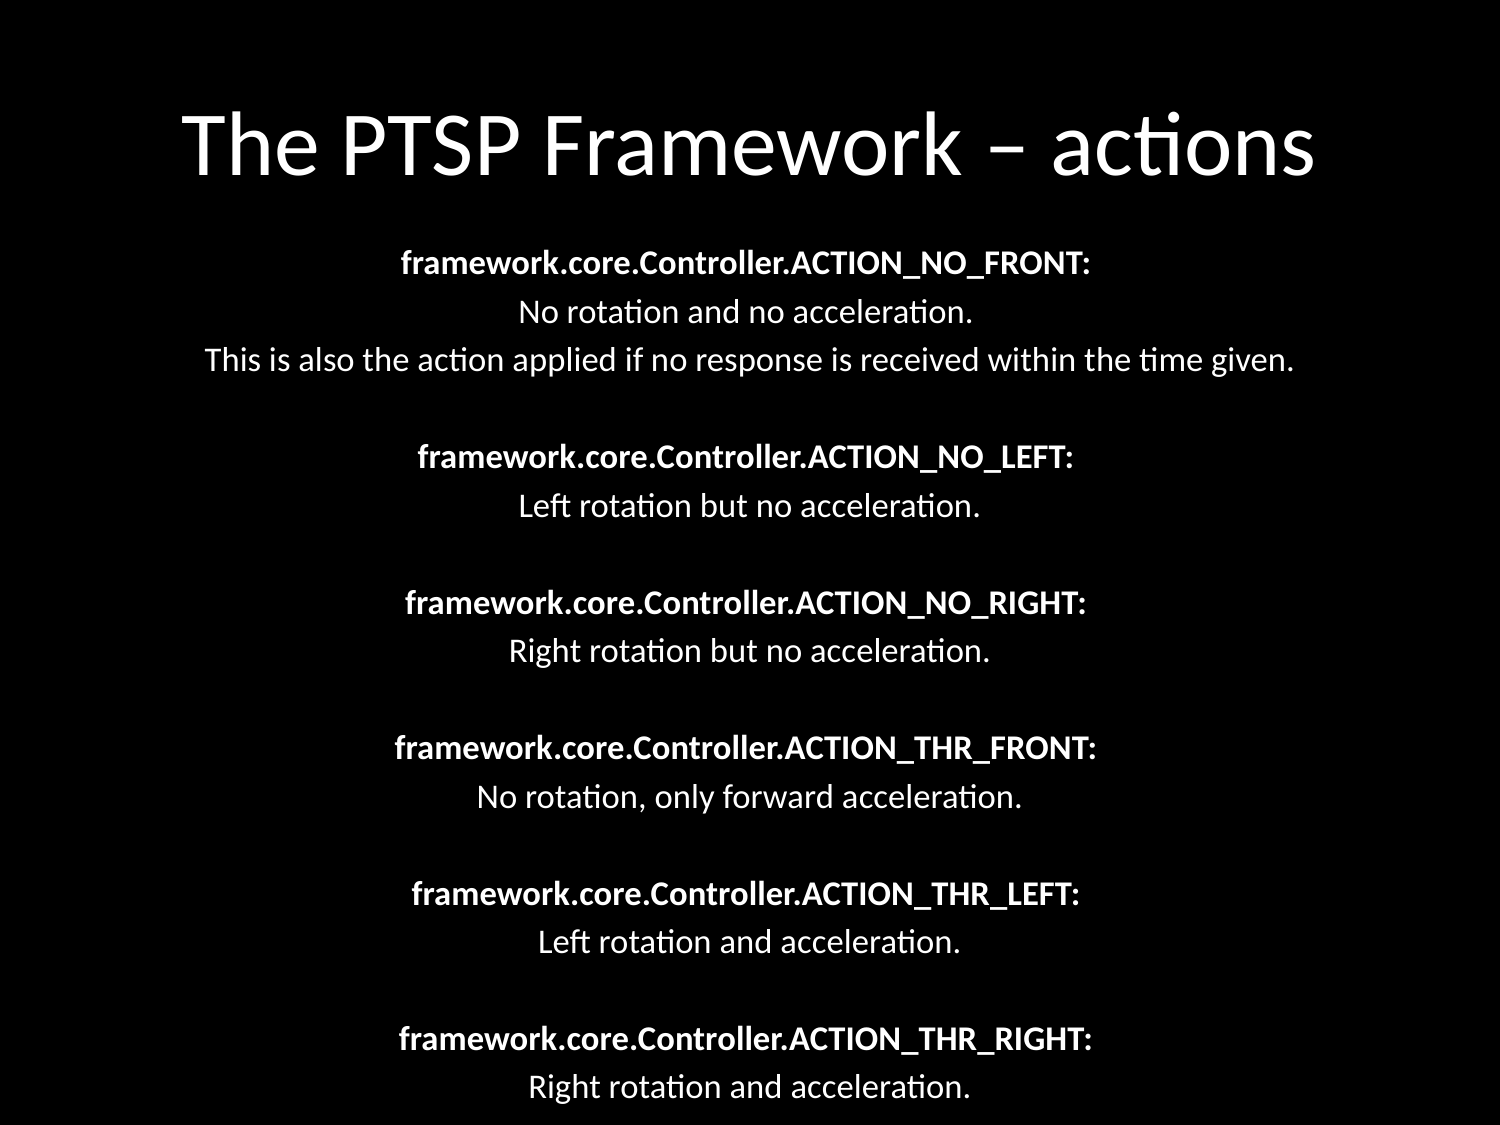

# The PTSP Framework – actions
framework.core.Controller.ACTION_NO_FRONT:
No rotation and no acceleration.
This is also the action applied if no response is received within the time given.

framework.core.Controller.ACTION_NO_LEFT:
Left rotation but no acceleration.

framework.core.Controller.ACTION_NO_RIGHT:
Right rotation but no acceleration.

framework.core.Controller.ACTION_THR_FRONT:
No rotation, only forward acceleration.

framework.core.Controller.ACTION_THR_LEFT:
Left rotation and acceleration.

framework.core.Controller.ACTION_THR_RIGHT:
Right rotation and acceleration.